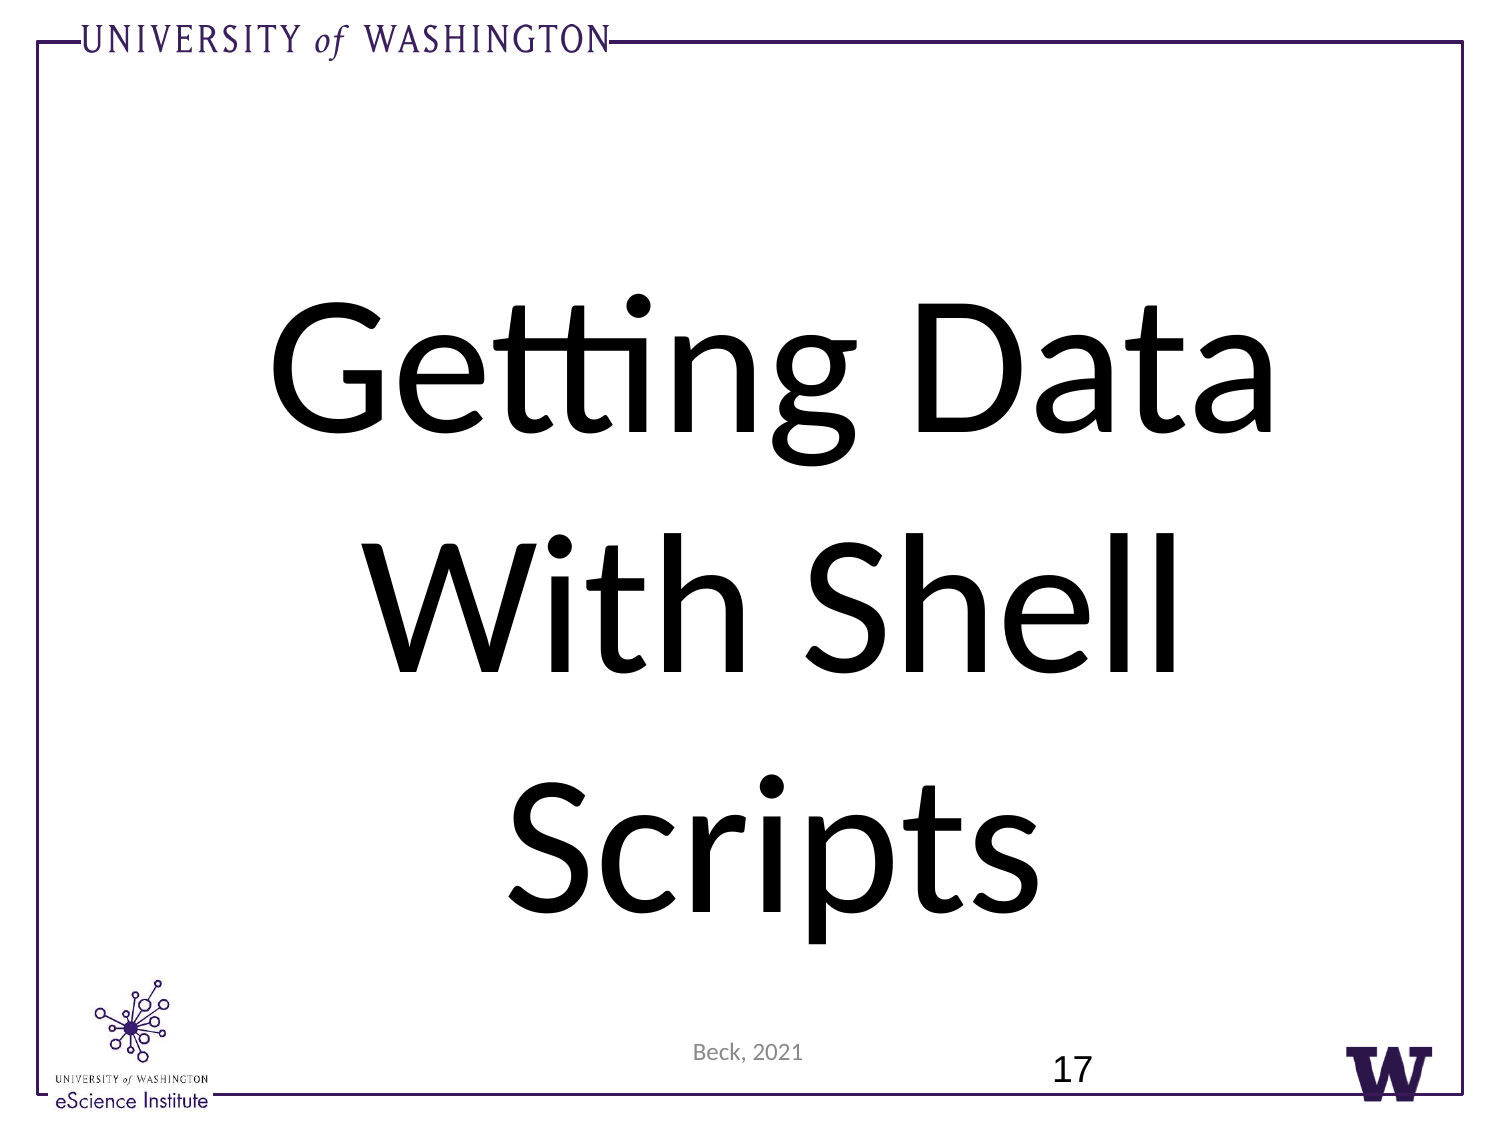

Getting Data With Shell Scripts
Beck, 2021
17